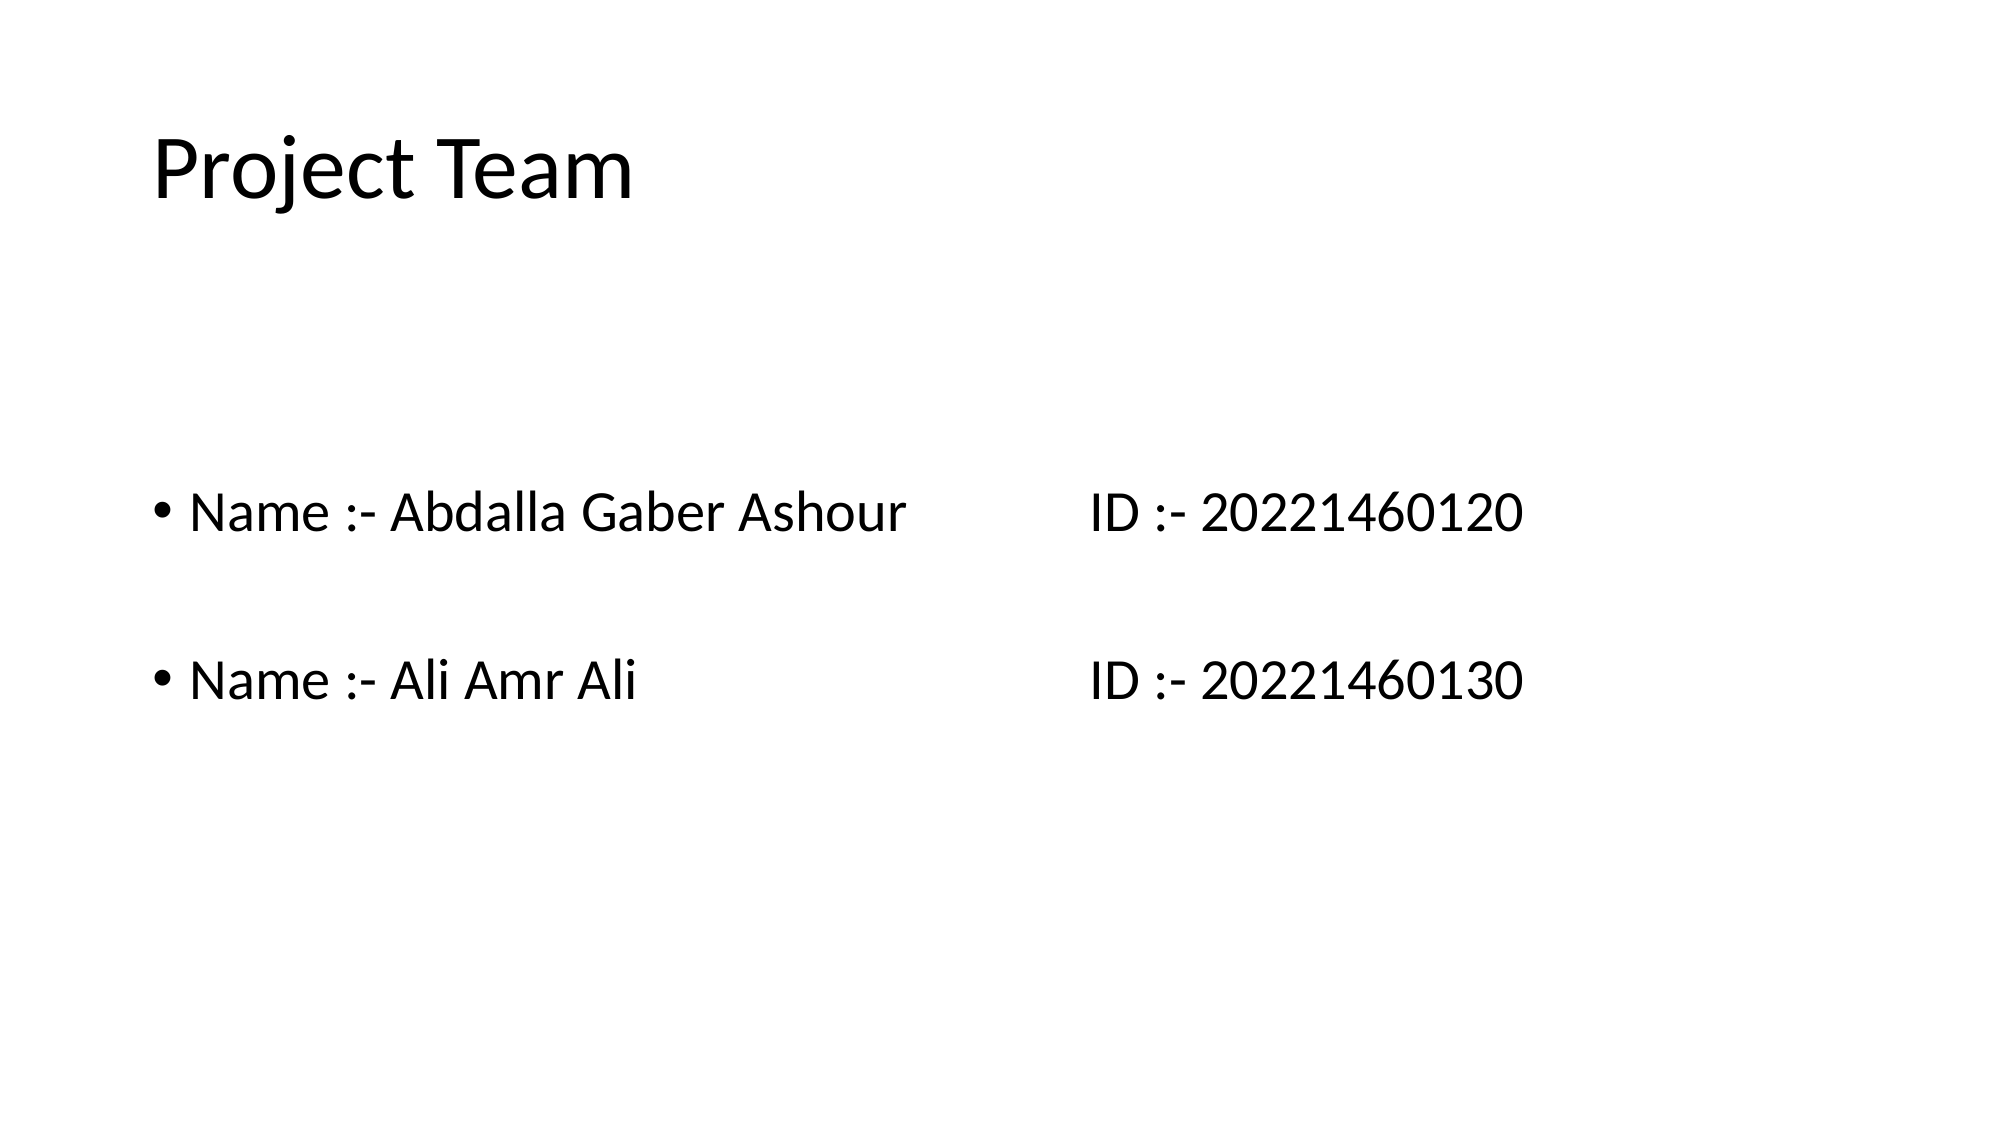

# Project Team

Name :- Abdalla Gaber Ashour		ID :- 20221460120

Name :- Ali Amr Ali				ID :- 20221460130